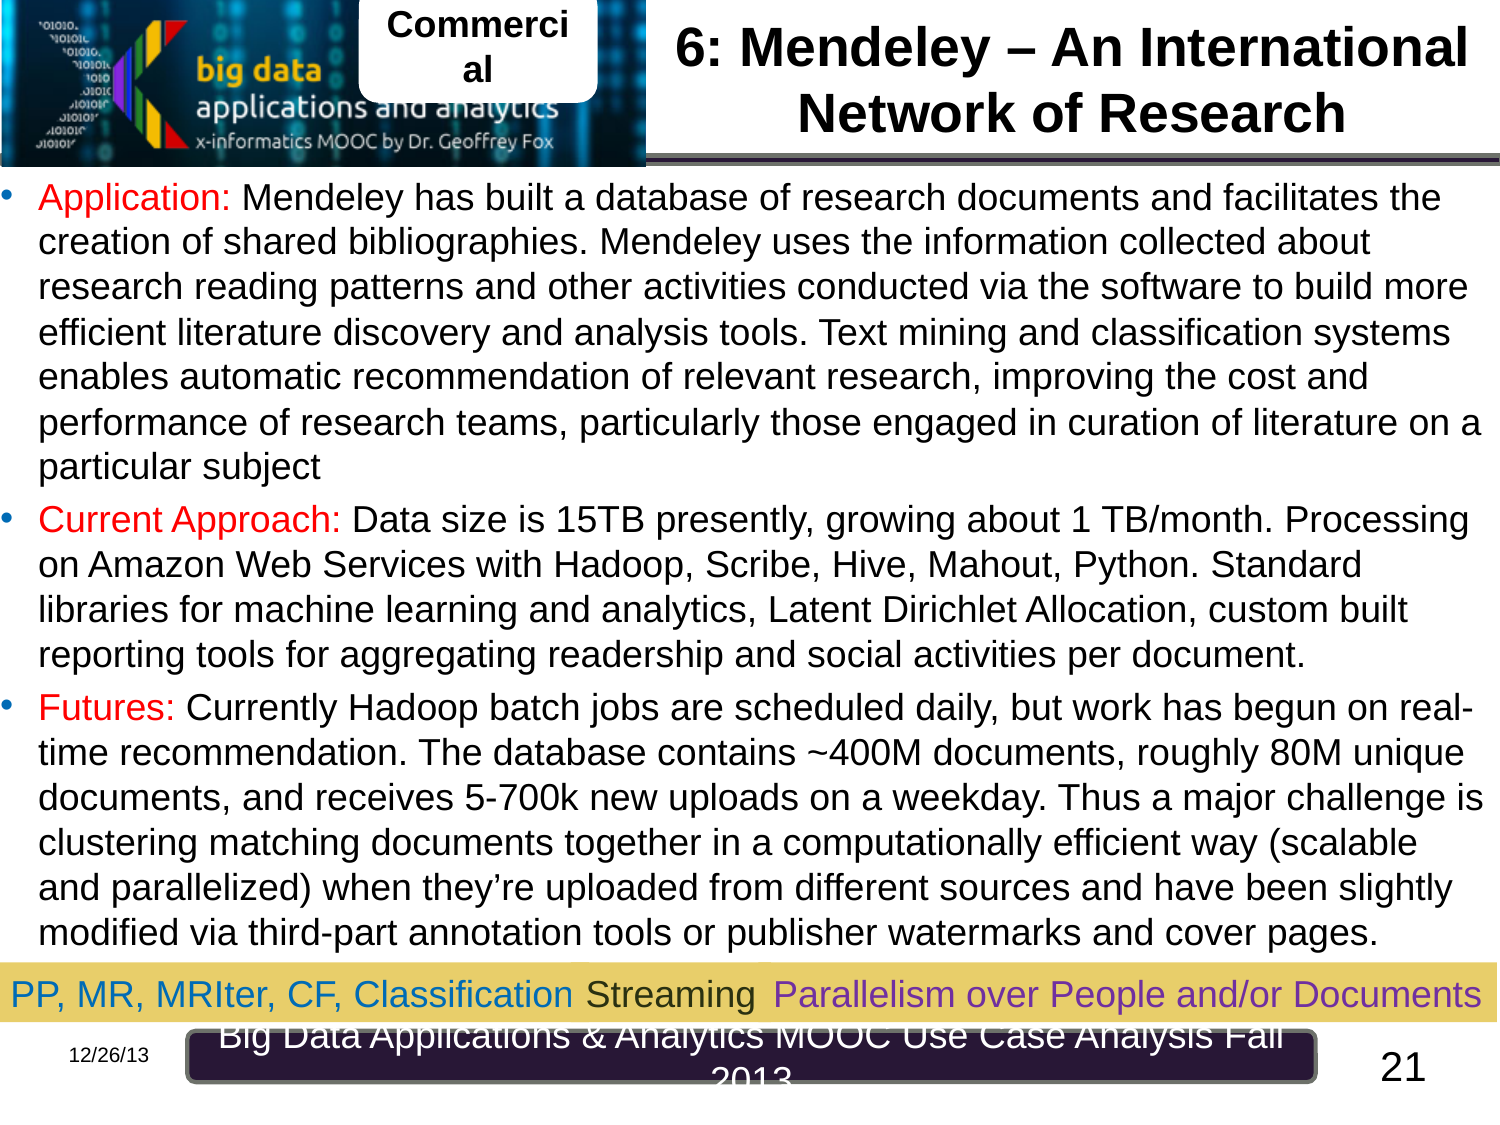

Commercial
# 6: Mendeley – An International Network of Research
Application: Mendeley has built a database of research documents and facilitates the creation of shared bibliographies. Mendeley uses the information collected about research reading patterns and other activities conducted via the software to build more efficient literature discovery and analysis tools. Text mining and classification systems enables automatic recommendation of relevant research, improving the cost and performance of research teams, particularly those engaged in curation of literature on a particular subject
Current Approach: Data size is 15TB presently, growing about 1 TB/month. Processing on Amazon Web Services with Hadoop, Scribe, Hive, Mahout, Python. Standard libraries for machine learning and analytics, Latent Dirichlet Allocation, custom built reporting tools for aggregating readership and social activities per document.
Futures: Currently Hadoop batch jobs are scheduled daily, but work has begun on real-time recommendation. The database contains ~400M documents, roughly 80M unique documents, and receives 5-700k new uploads on a weekday. Thus a major challenge is clustering matching documents together in a computationally efficient way (scalable and parallelized) when they’re uploaded from different sources and have been slightly modified via third-part annotation tools or publisher watermarks and cover pages.
PP, MR, MRIter, CF, Classification
Streaming
Parallelism over People and/or Documents
21